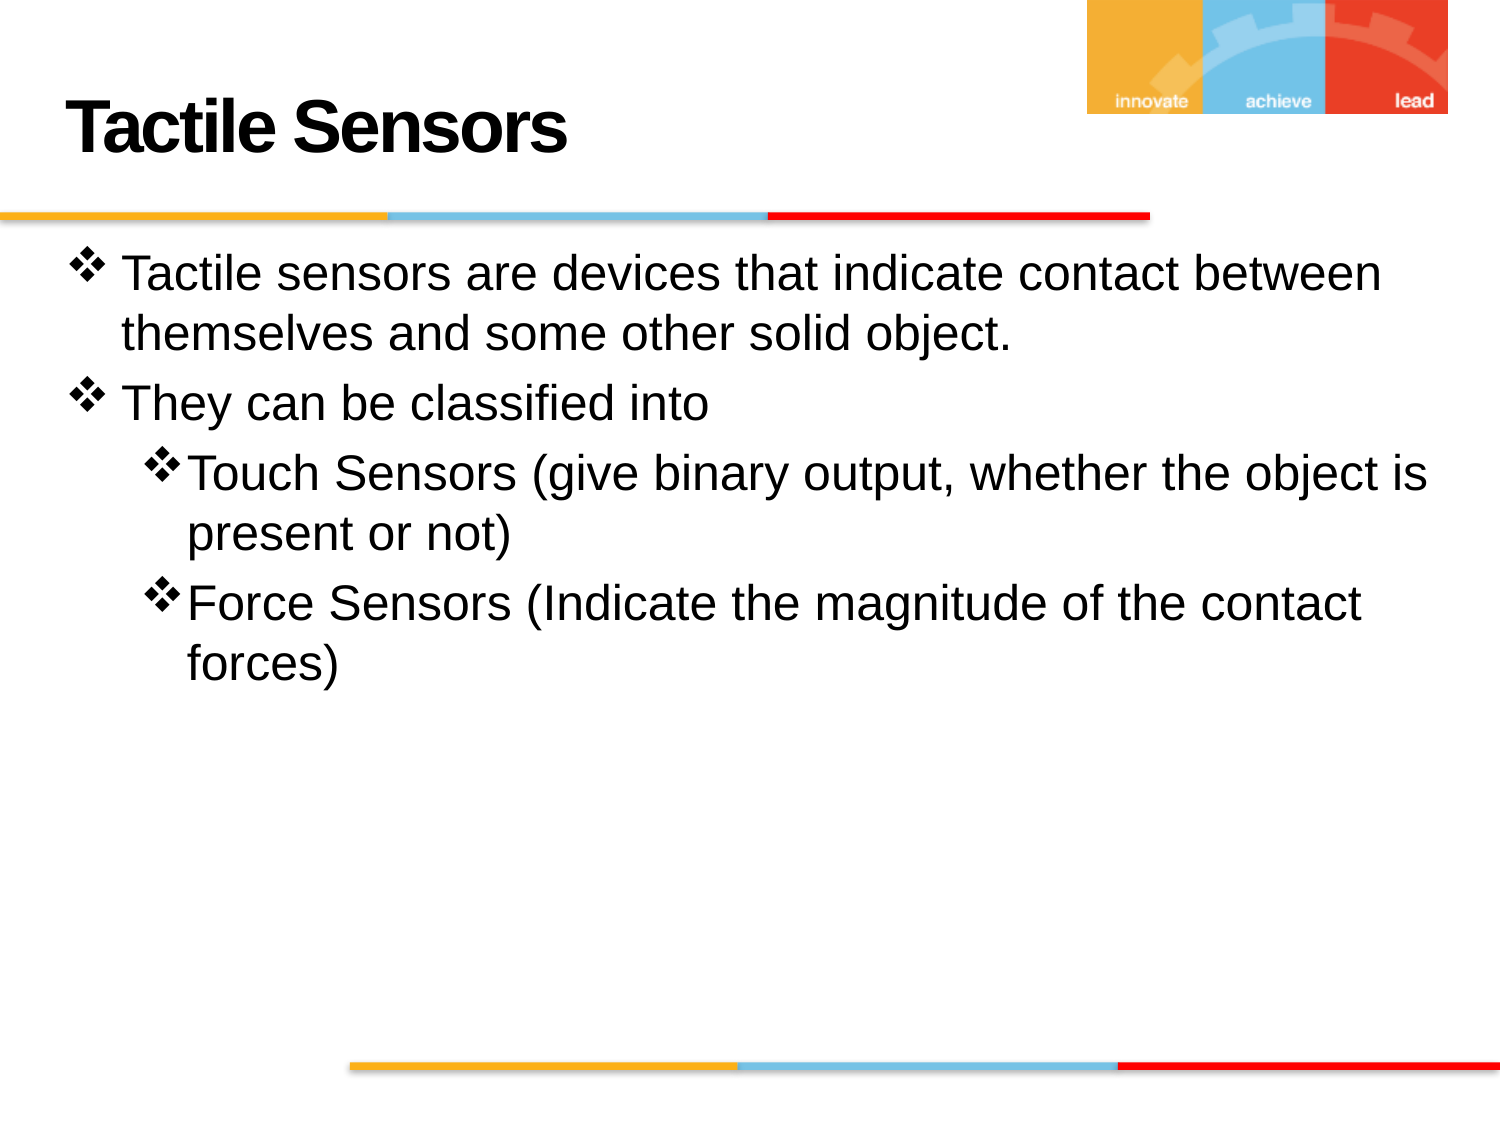

# Tactile Sensors
Tactile sensors are devices that indicate contact between themselves and some other solid object.
They can be classified into
Touch Sensors (give binary output, whether the object is present or not)
Force Sensors (Indicate the magnitude of the contact forces)